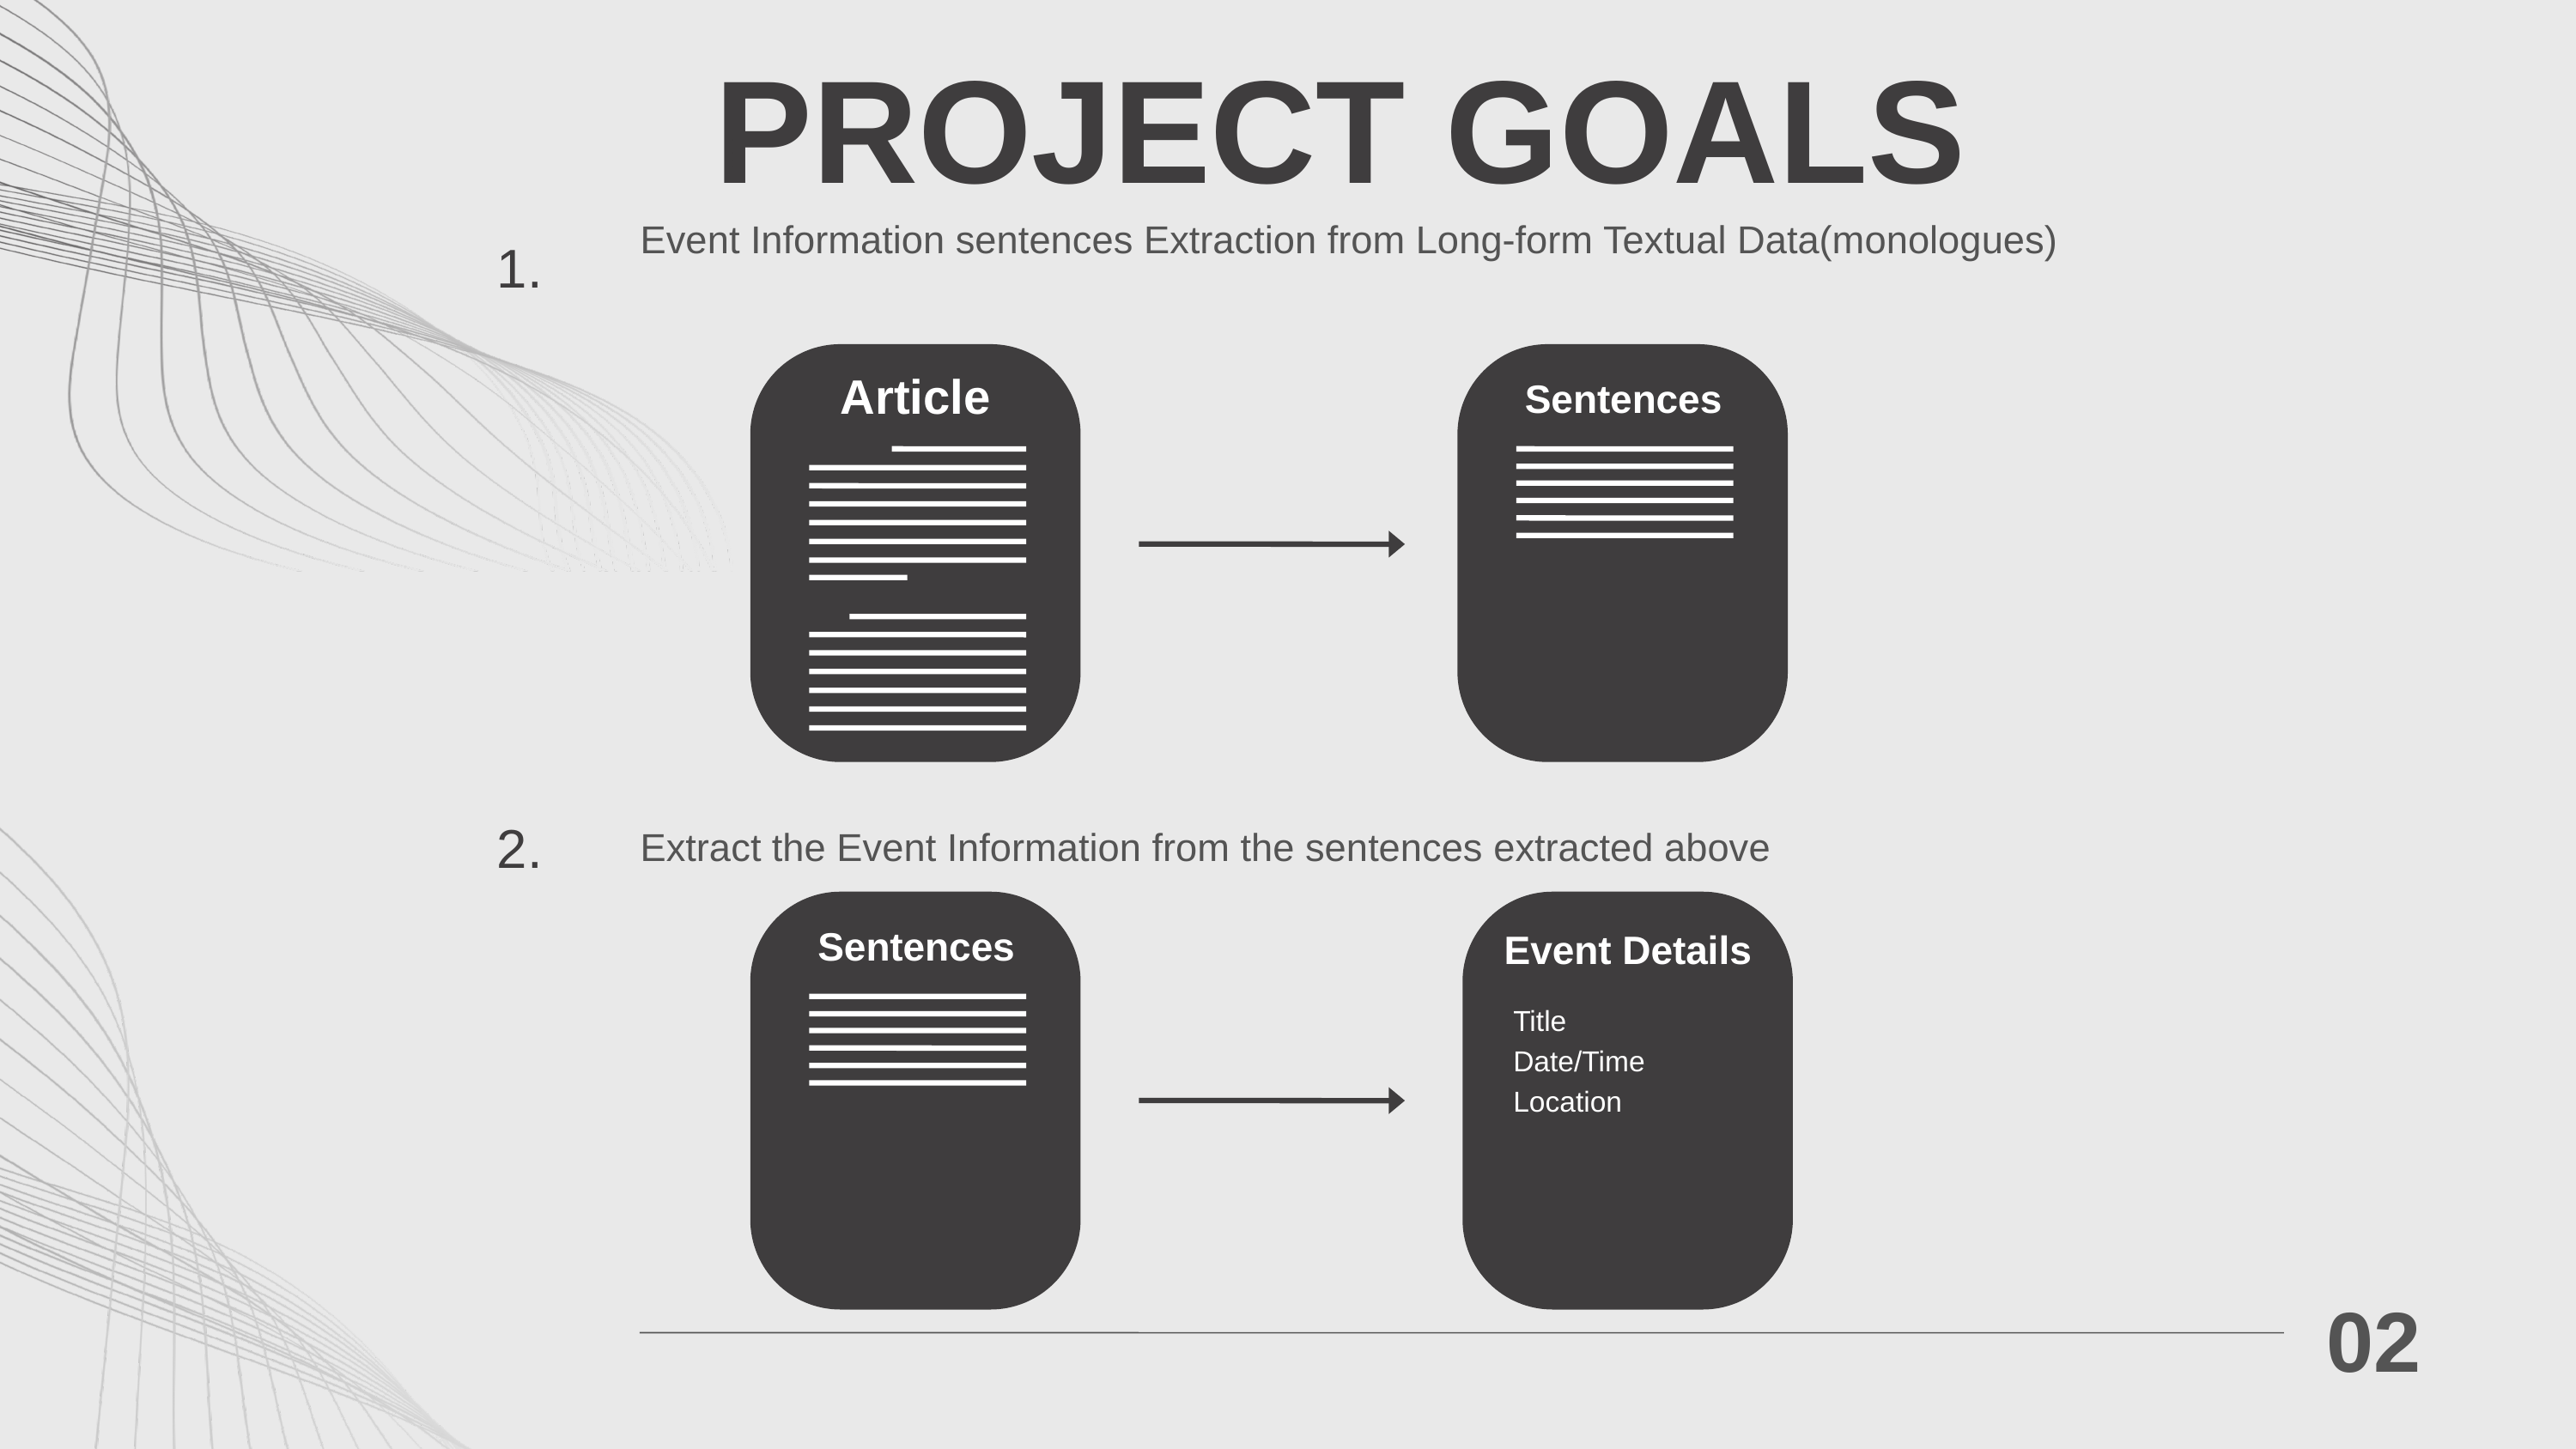

PROJECT GOALS
Event Information sentences Extraction from Long-form Textual Data(monologues)
1.

Article
Sentences

2.
Extract the Event Information from the sentences extracted above

Sentences
Event Details

Title
Date/Time
Location

02